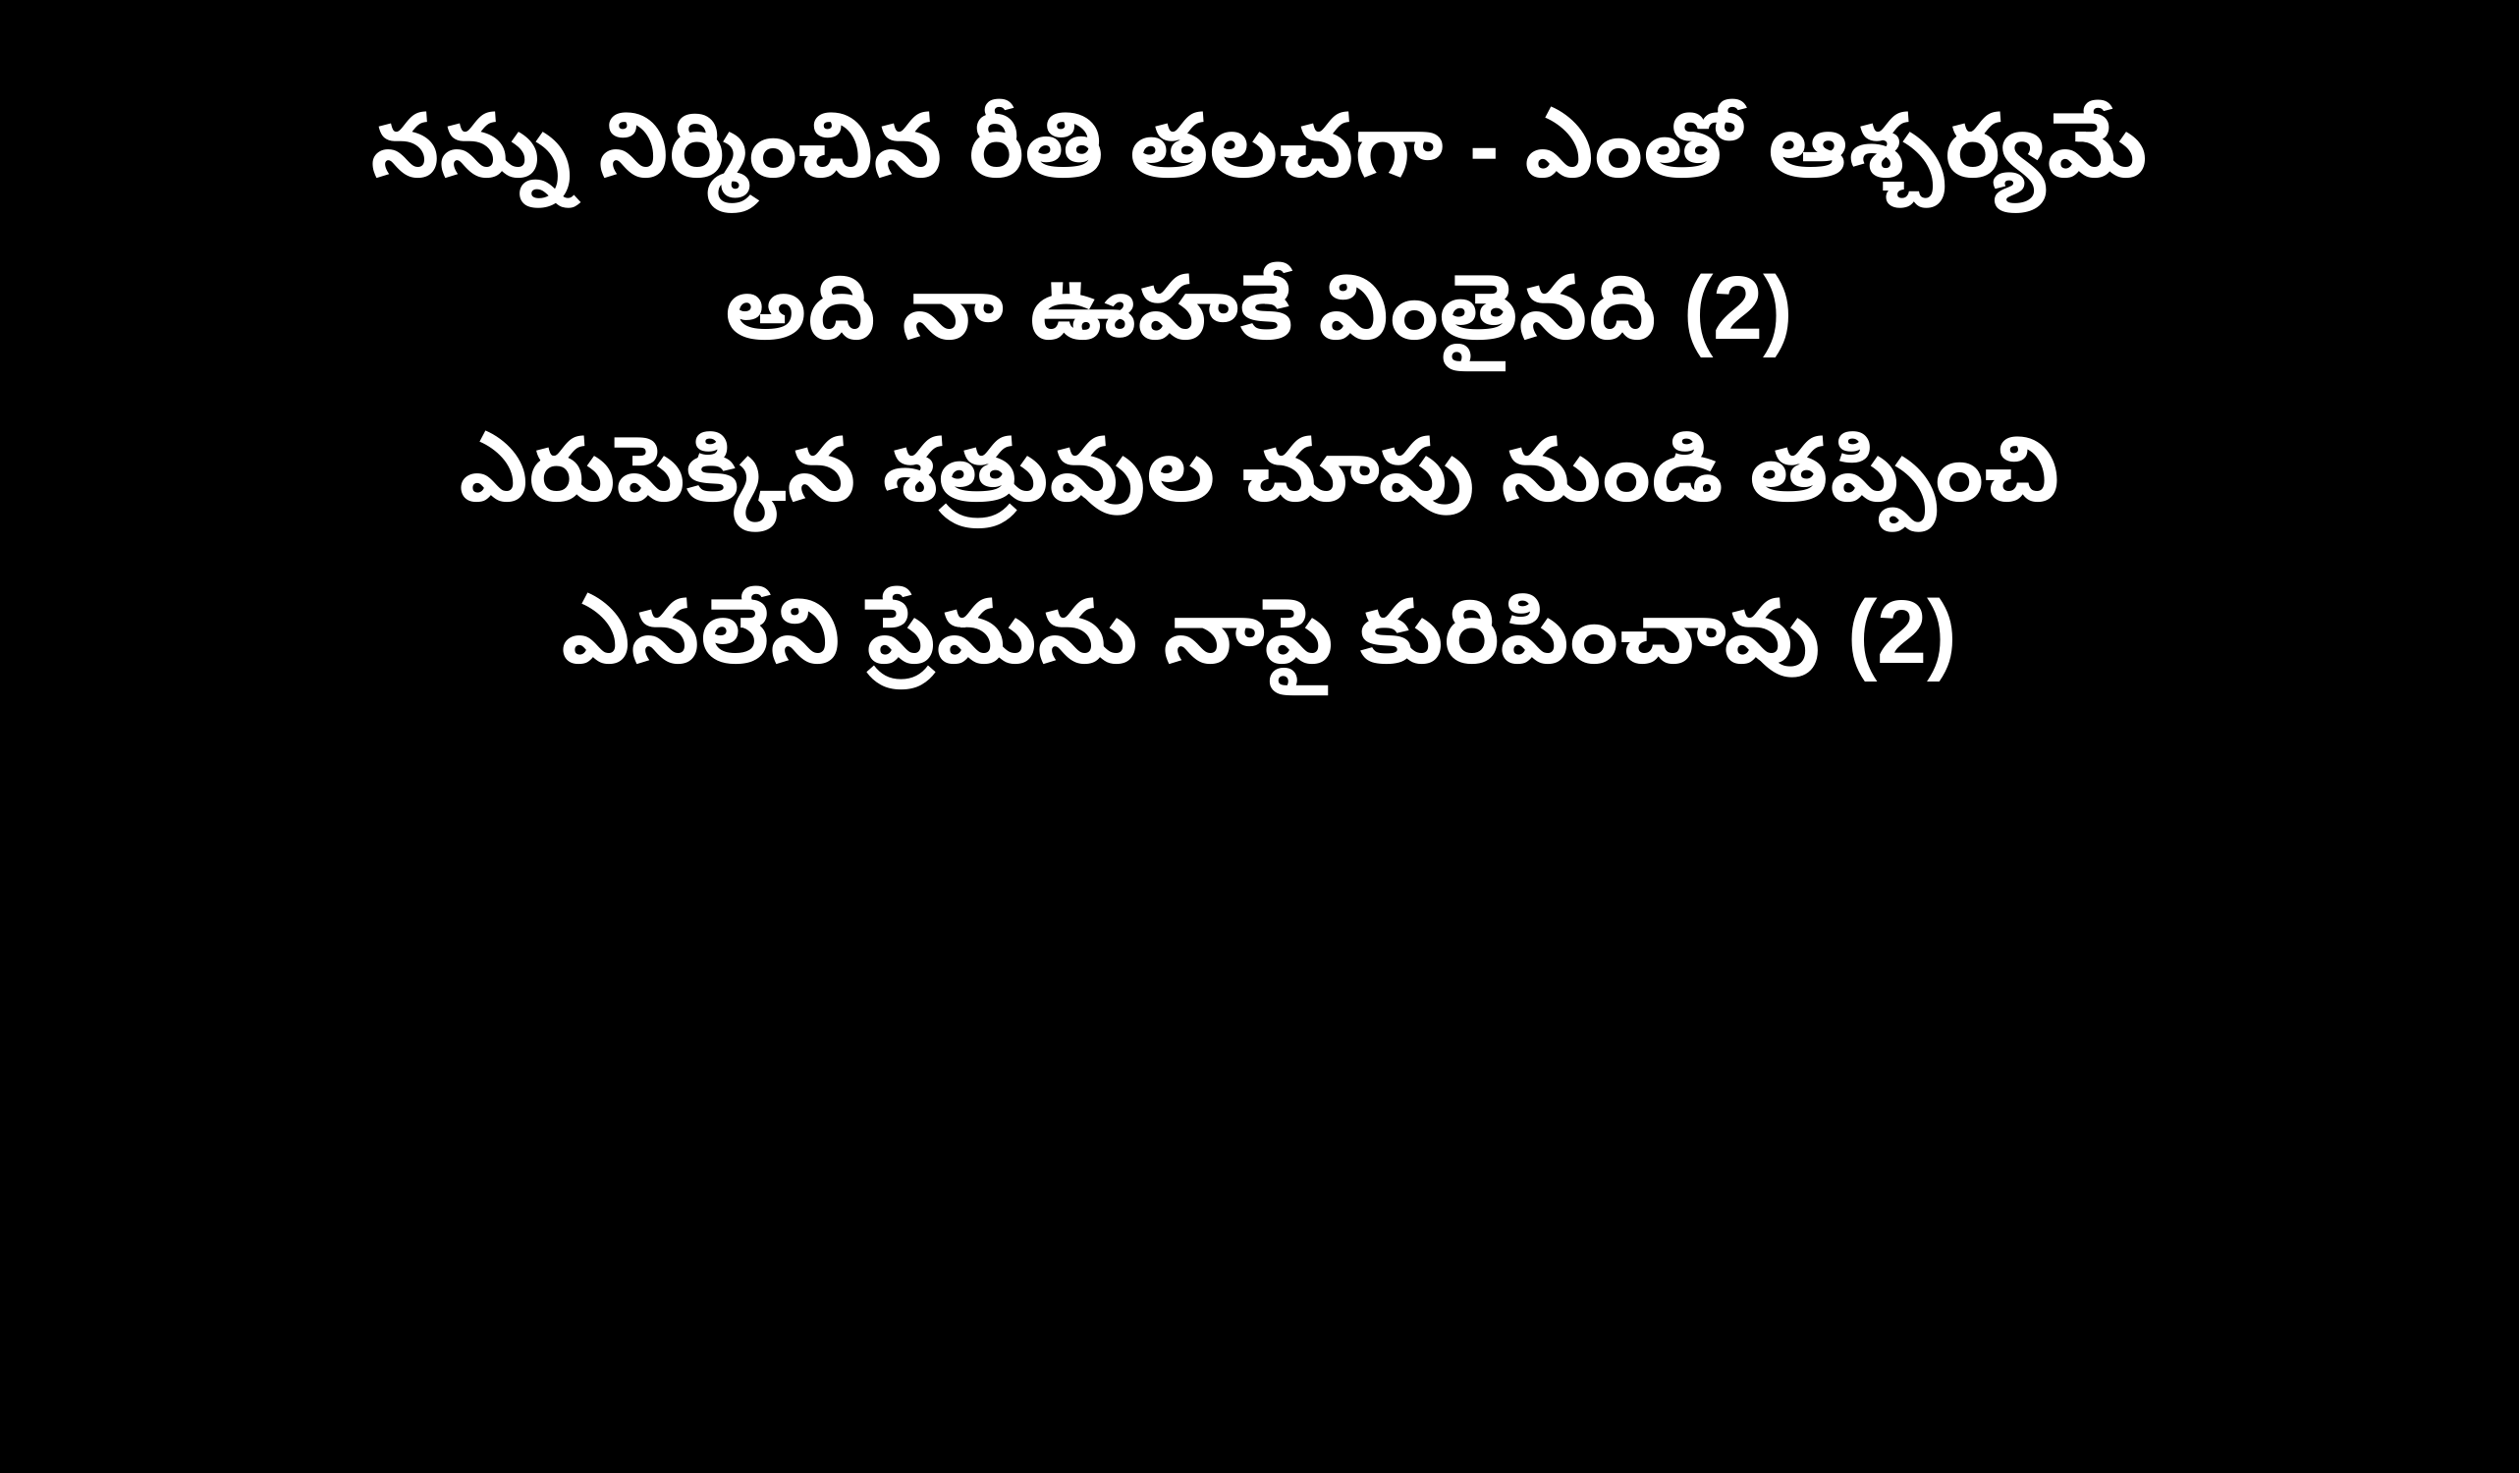

నన్ను నిర్మించిన రీతి తలచగా - ఎంతో ఆశ్చర్యమే
అది నా ఊహకే వింతైనది (2)
ఎరుపెక్కిన శత్రువుల చూపు నుండి తప్పించి
ఎనలేని ప్రేమను నాపై కురిపించావు (2)